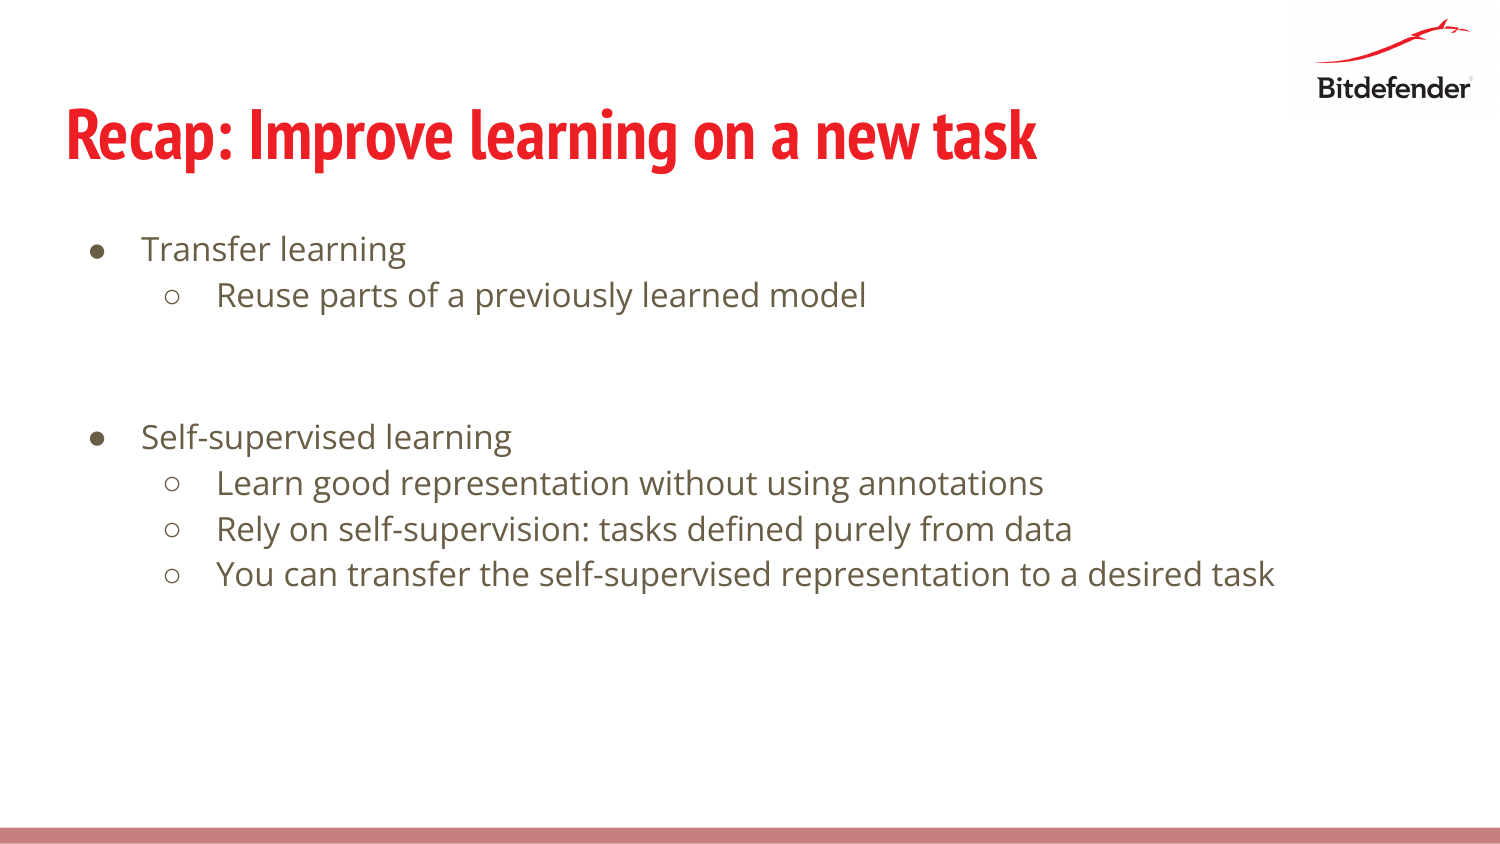

# Recap: Improve learning on a new task
Transfer learning
Reuse parts of a previously learned model

Self-supervised learning
Learn good representation without using annotations
Rely on self-supervision: tasks defined purely from data
You can transfer the self-supervised representation to a desired task